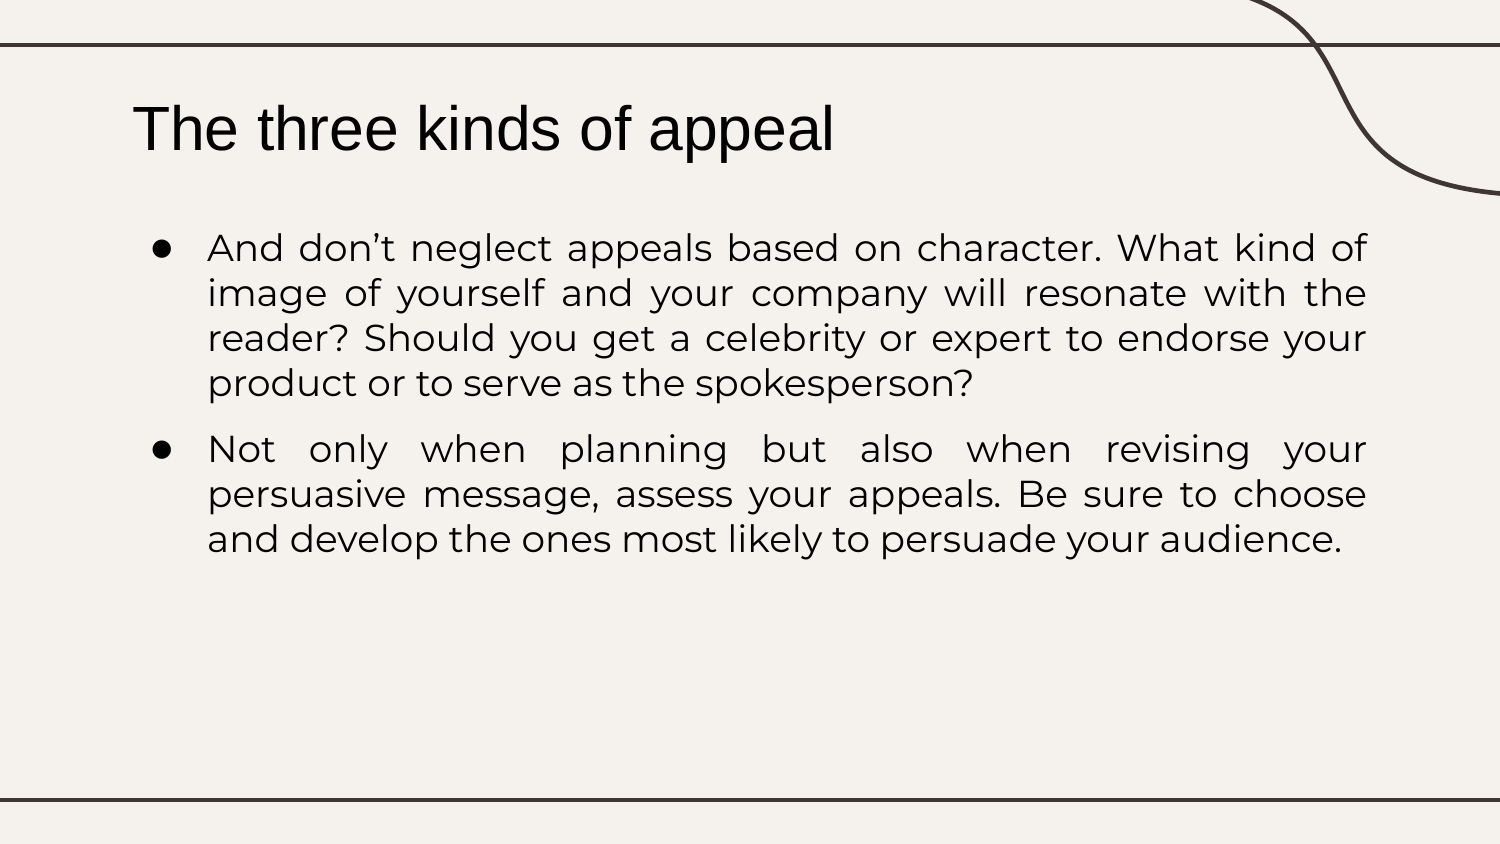

# The three kinds of appeal
And don’t neglect appeals based on character. What kind of image of yourself and your company will resonate with the reader? Should you get a celebrity or expert to endorse your product or to serve as the spokesperson?
Not only when planning but also when revising your persuasive message, assess your appeals. Be sure to choose and develop the ones most likely to persuade your audience.